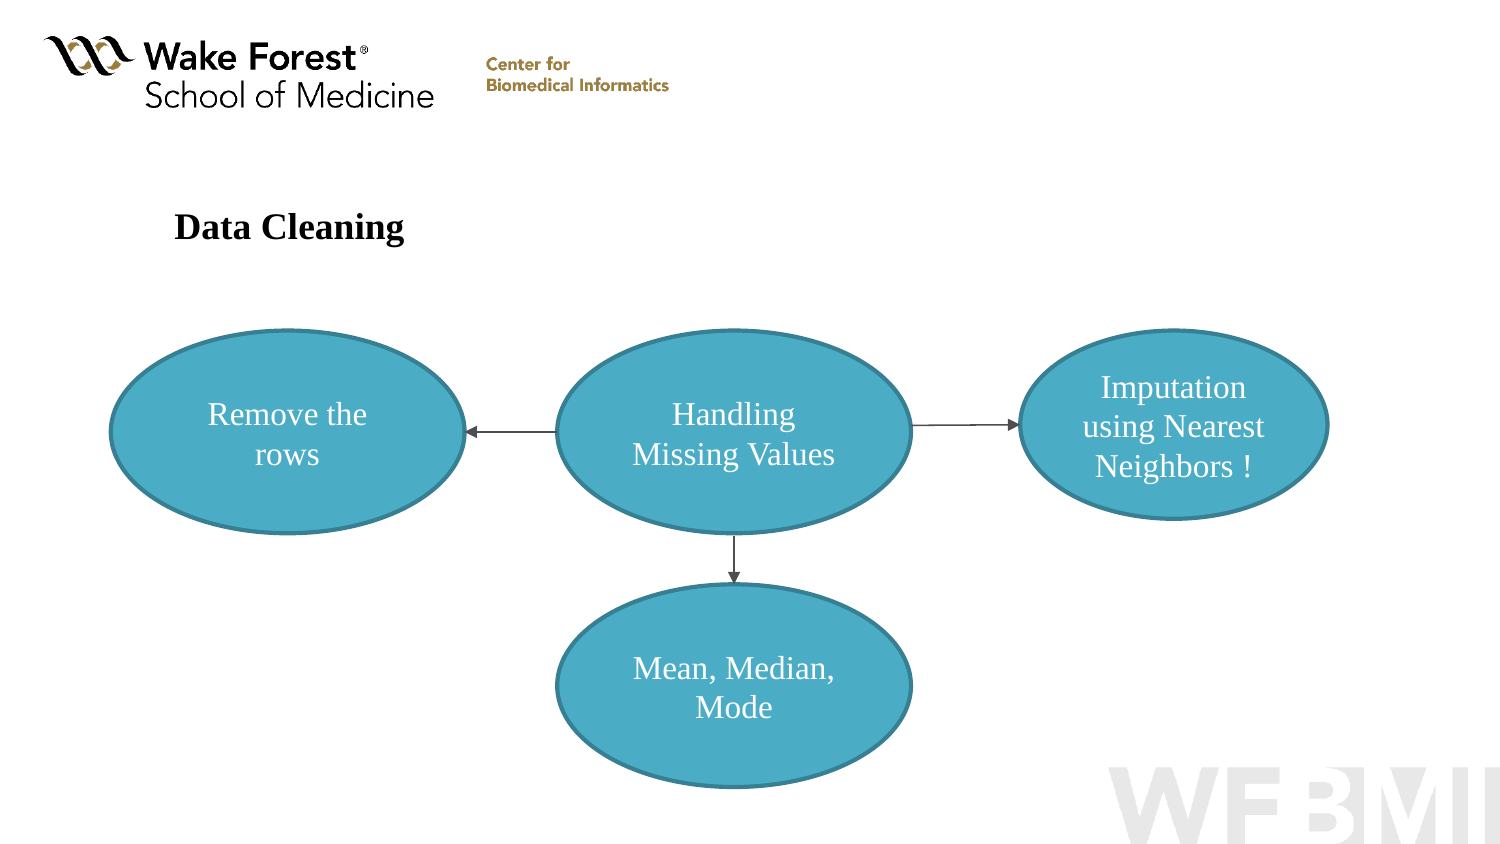

# Data Cleaning
Remove the rows
Handling Missing Values
Imputation using Nearest Neighbors !
Mean, Median, Mode